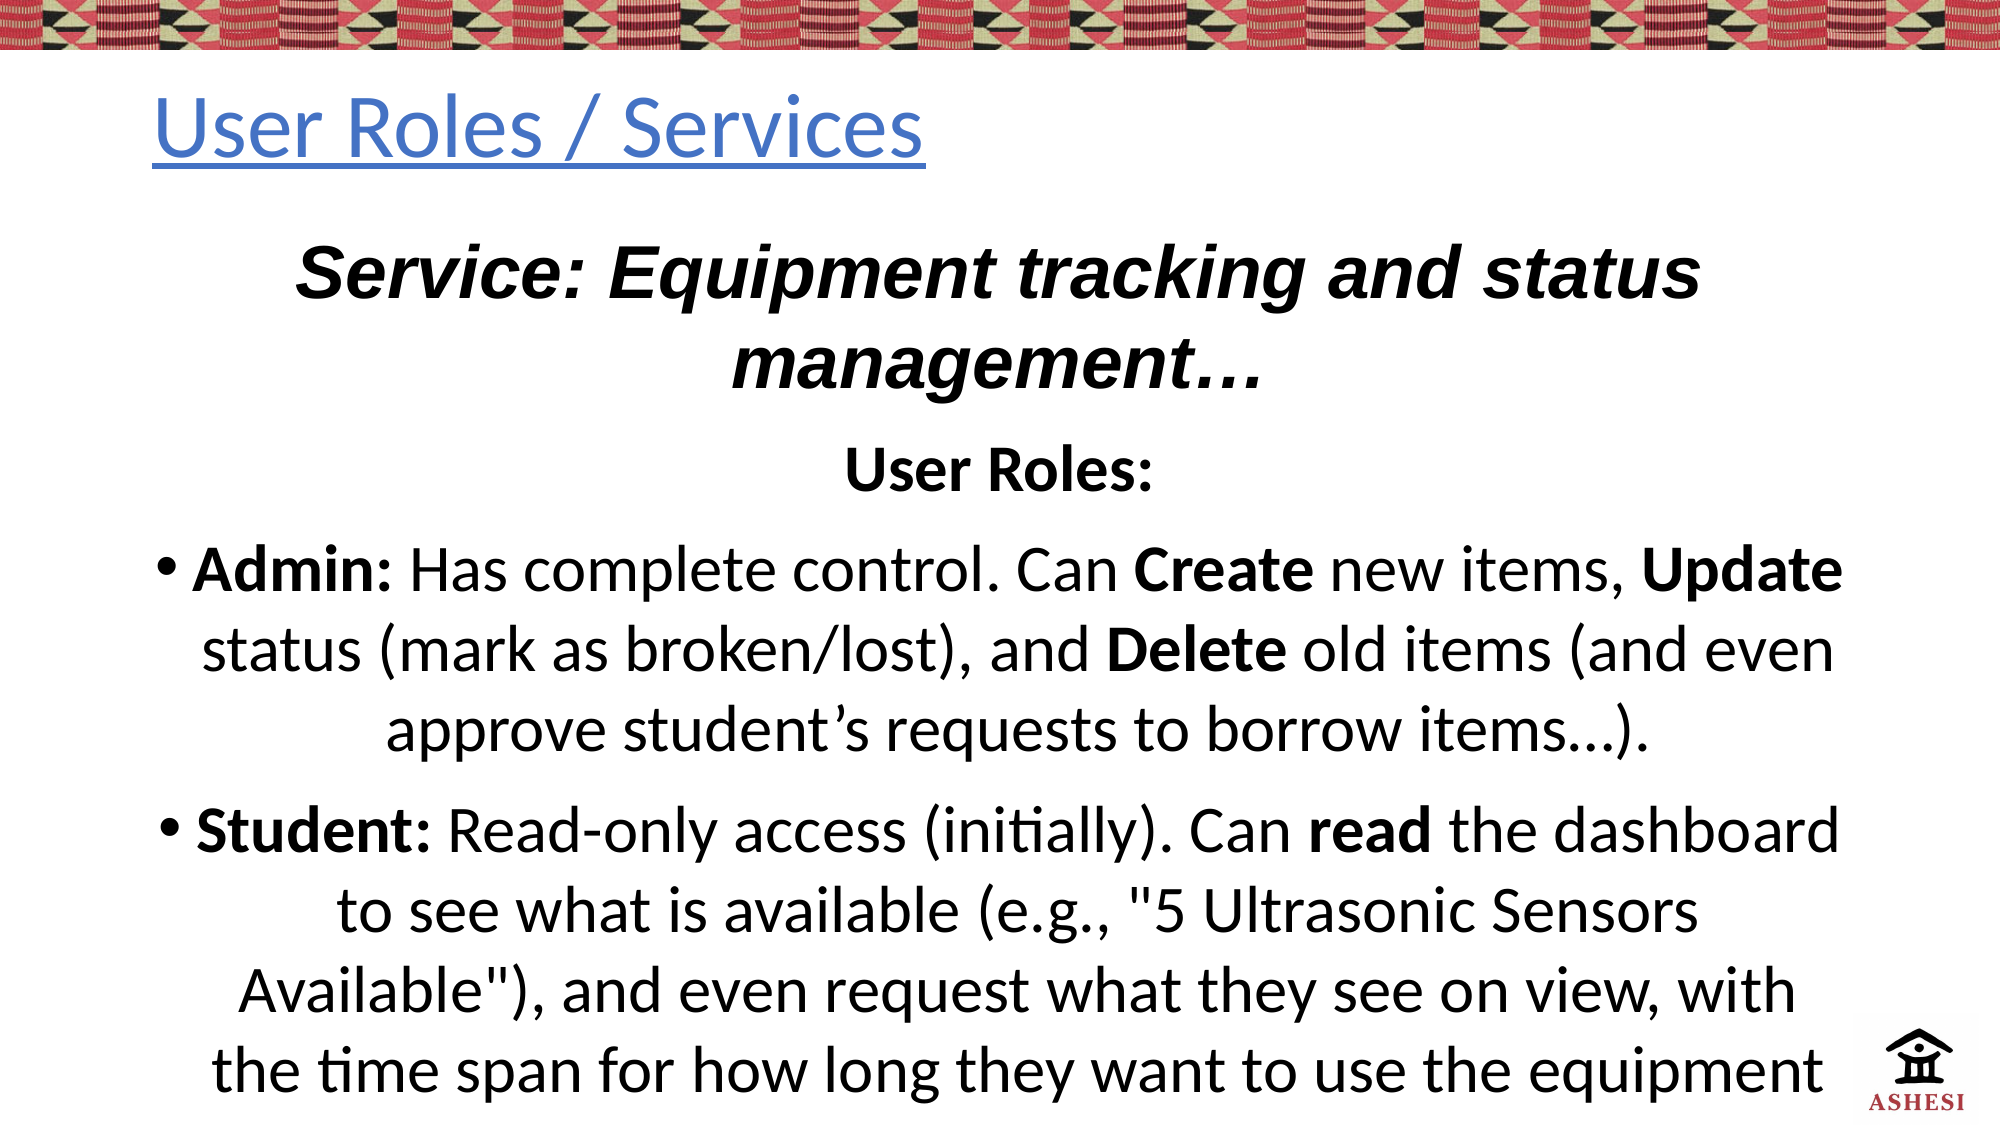

# User Roles / Services
Service: Equipment tracking and status management…
User Roles:
Admin: Has complete control. Can Create new items, Update status (mark as broken/lost), and Delete old items (and even approve student’s requests to borrow items…).
Student: Read-only access (initially). Can read the dashboard to see what is available (e.g., "5 Ultrasonic Sensors Available"), and even request what they see on view, with the time span for how long they want to use the equipment for even available…